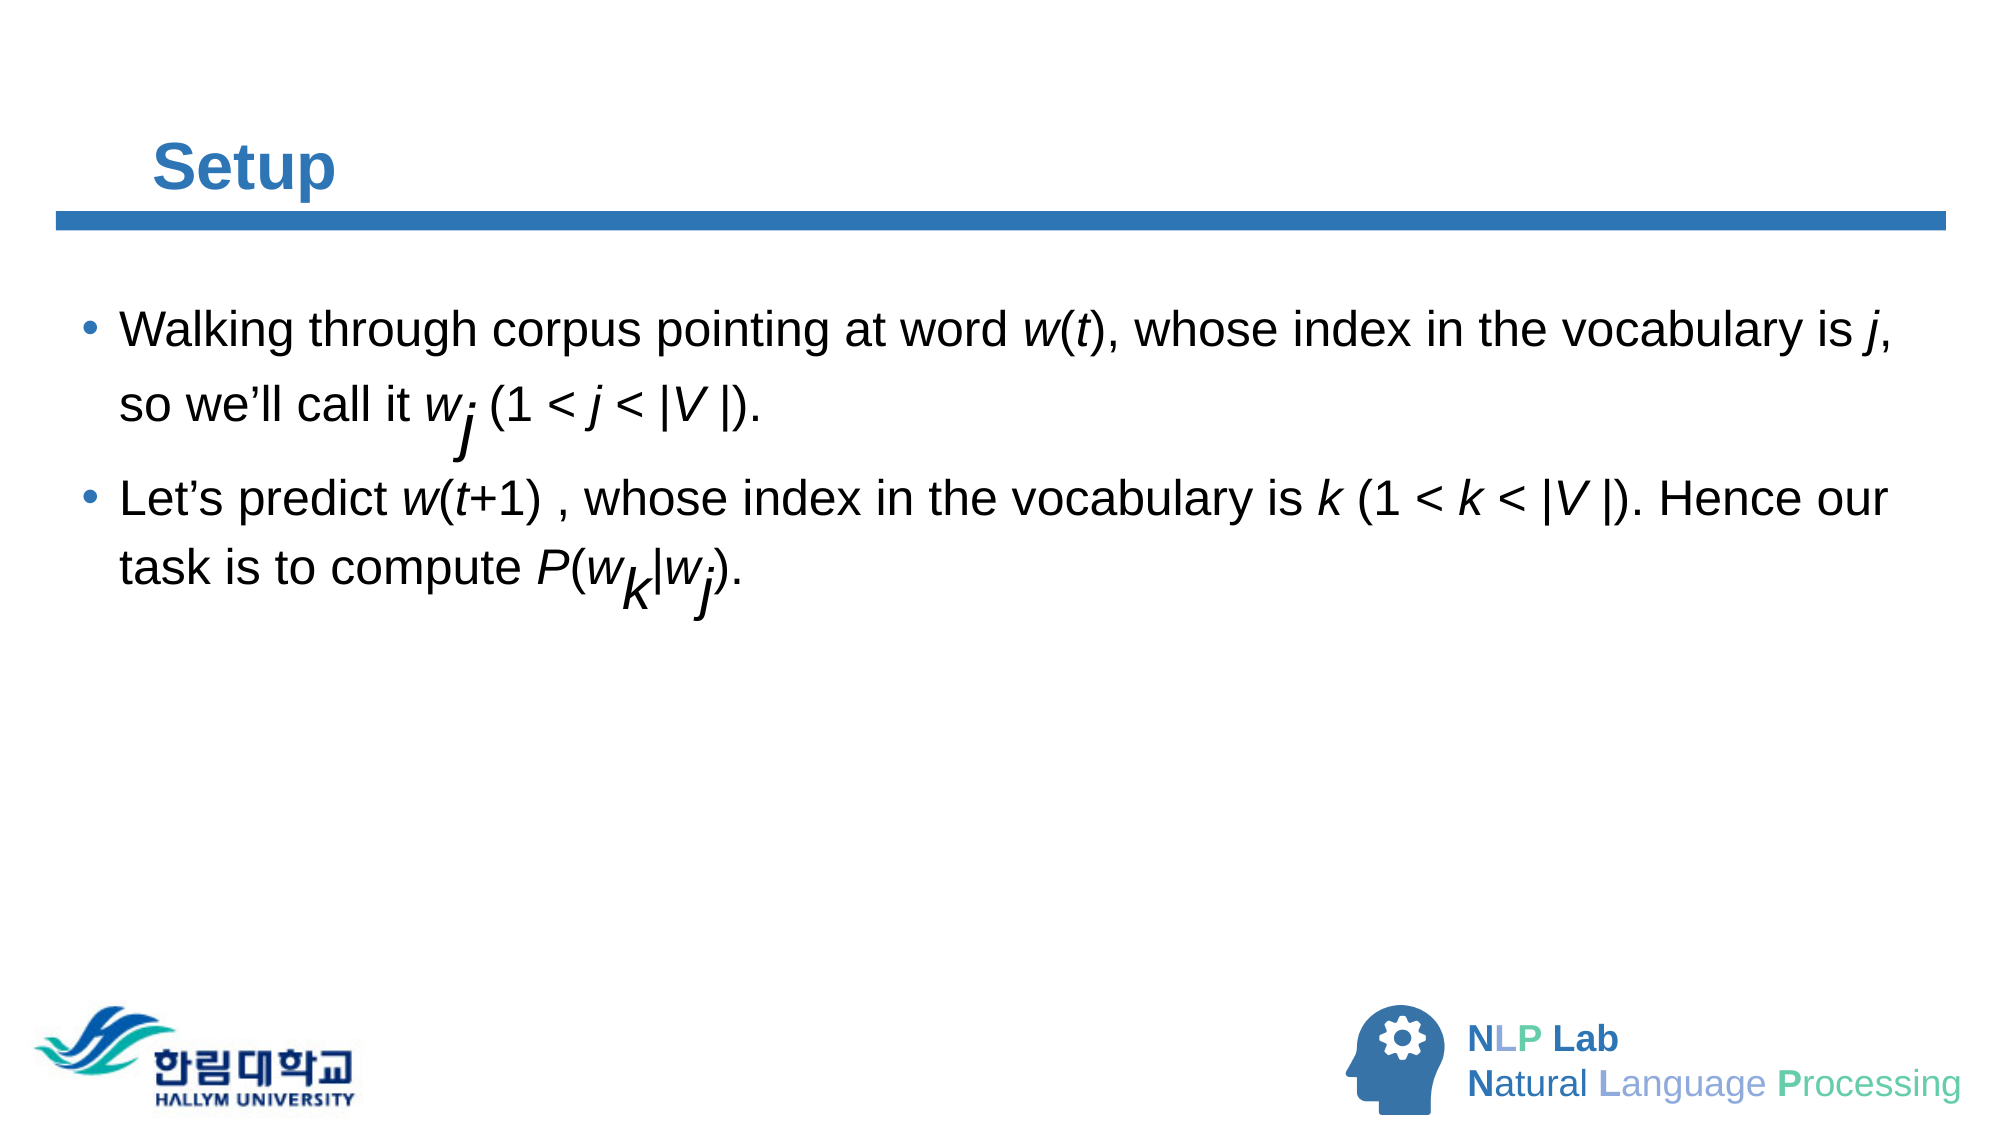

# Setup
Walking through corpus pointing at word w(t), whose index in the vocabulary is j, so we’ll call it wj (1 < j < |V |).
Let’s predict w(t+1) , whose index in the vocabulary is k (1 < k < |V |). Hence our task is to compute P(wk|wj).